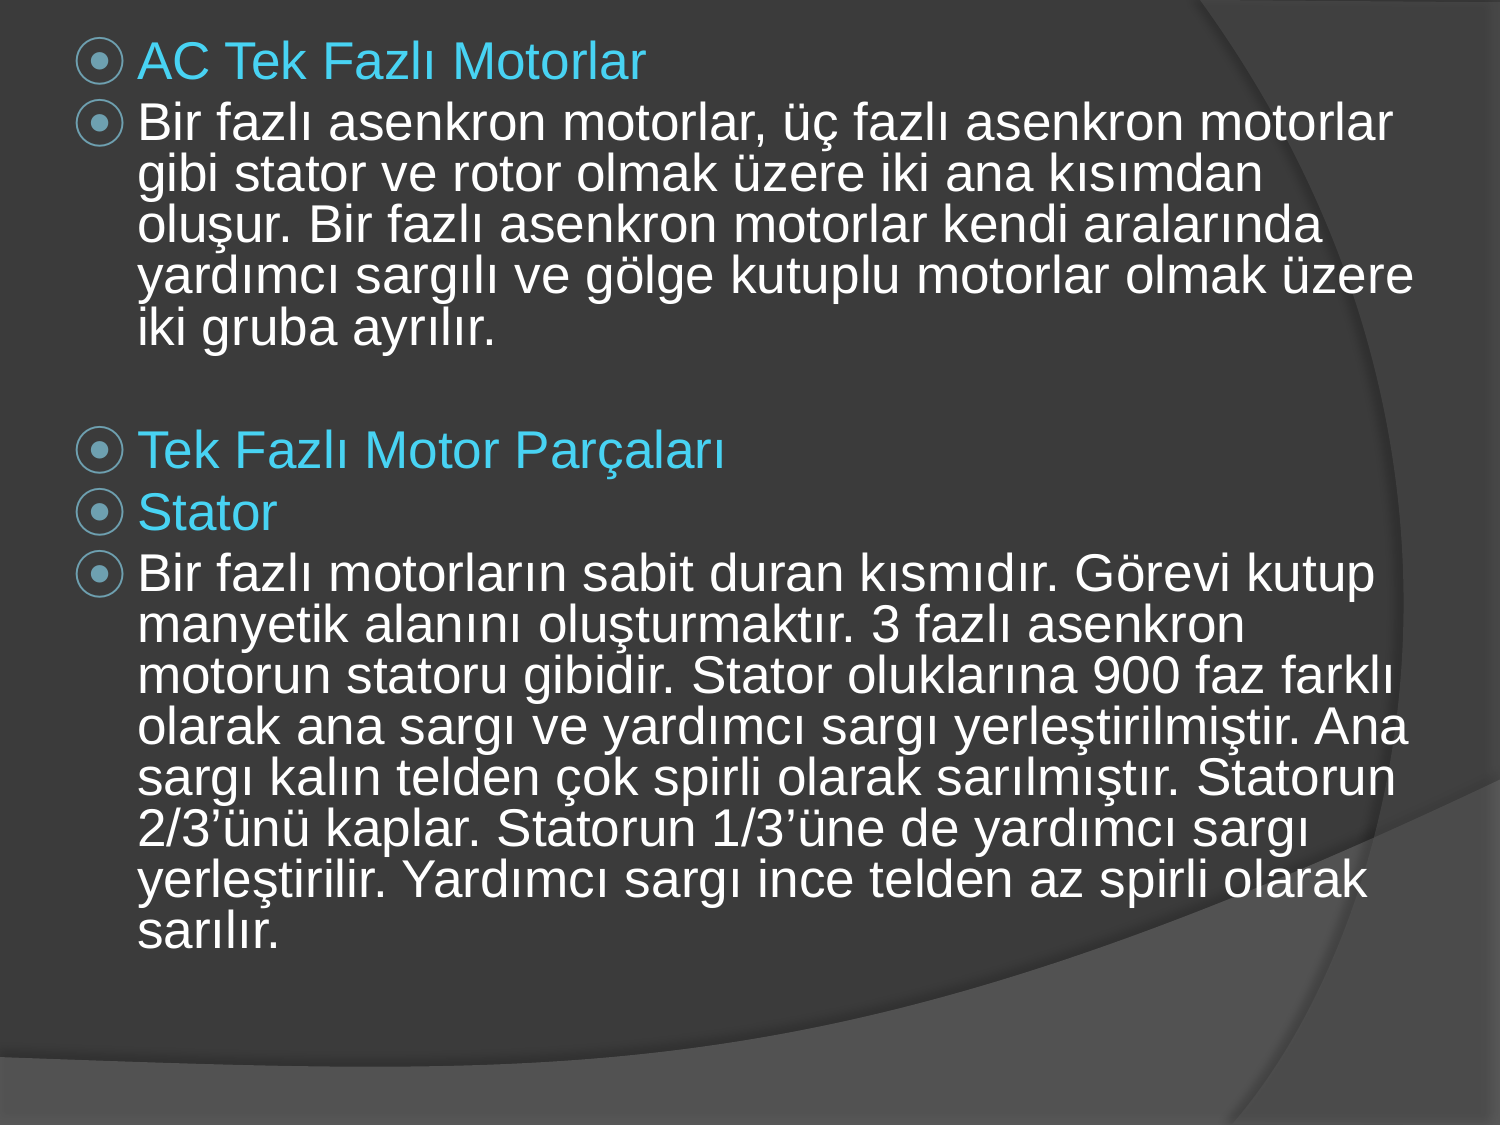

AC Tek Fazlı Motorlar
Bir fazlı asenkron motorlar, üç fazlı asenkron motorlar gibi stator ve rotor olmak üzere iki ana kısımdan oluşur. Bir fazlı asenkron motorlar kendi aralarında yardımcı sargılı ve gölge kutuplu motorlar olmak üzere iki gruba ayrılır.

Tek Fazlı Motor Parçaları
Stator
Bir fazlı motorların sabit duran kısmıdır. Görevi kutup manyetik alanını oluşturmaktır. 3 fazlı asenkron motorun statoru gibidir. Stator oluklarına 900 faz farklı olarak ana sargı ve yardımcı sargı yerleştirilmiştir. Ana sargı kalın telden çok spirli olarak sarılmıştır. Statorun 2/3’ünü kaplar. Statorun 1/3’üne de yardımcı sargı yerleştirilir. Yardımcı sargı ince telden az spirli olarak sarılır.